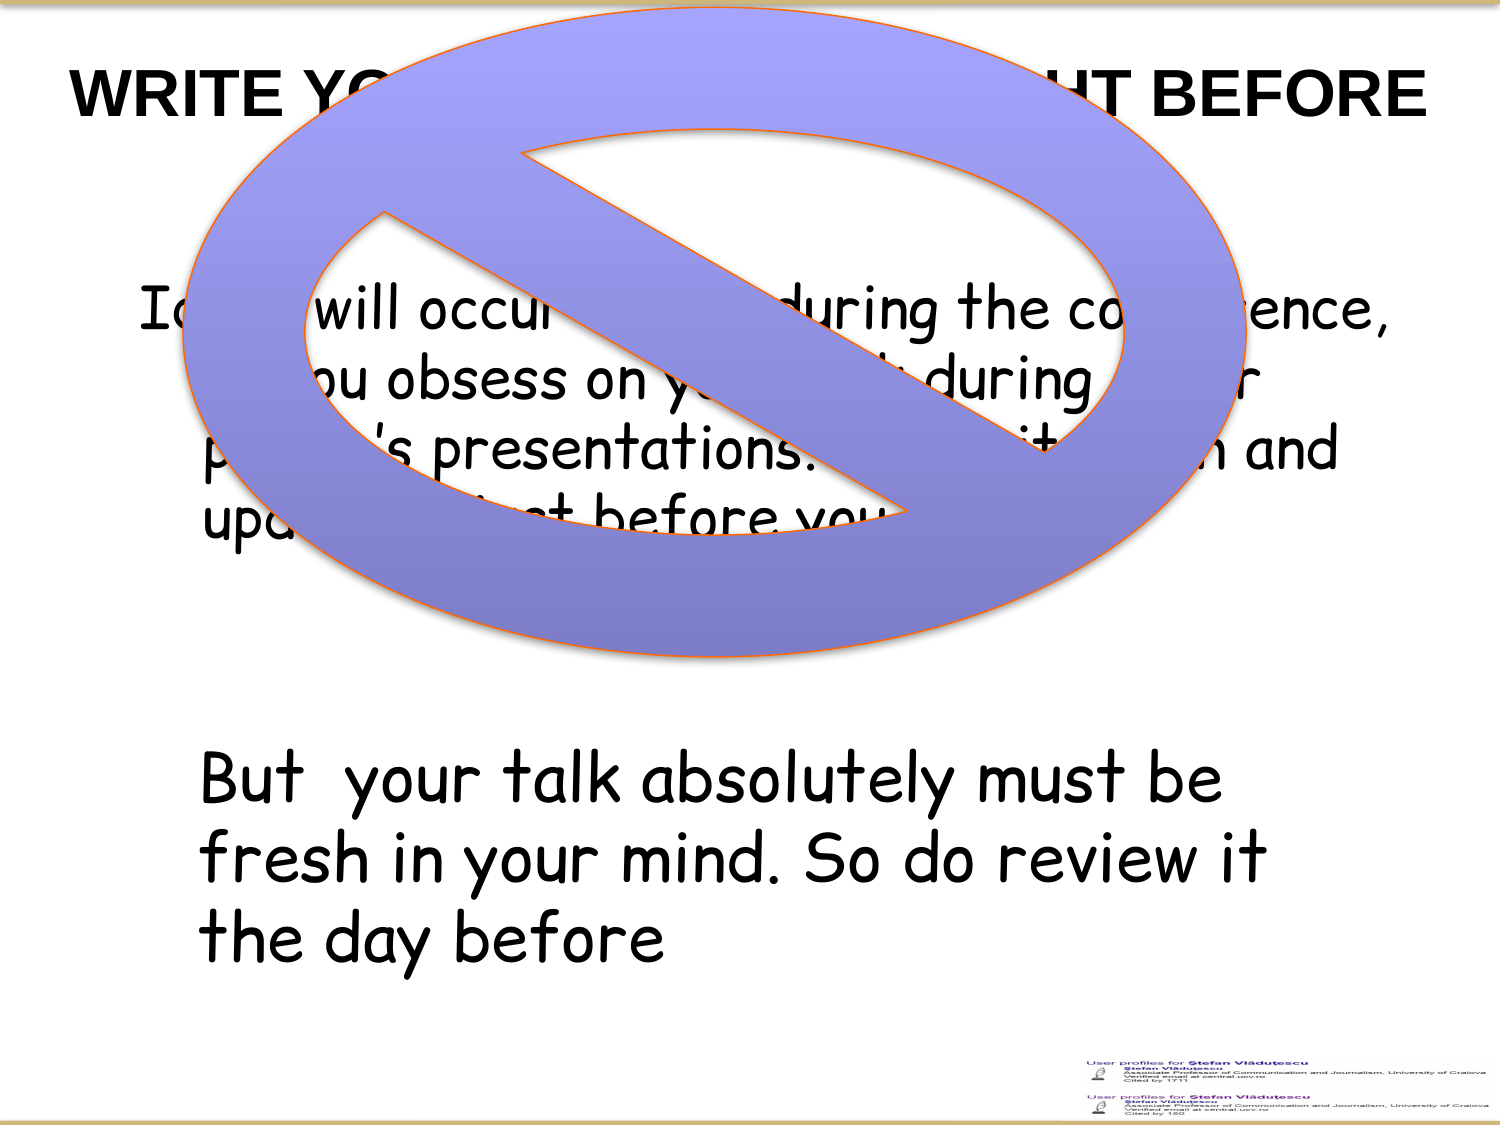

Write your slides the night before
Ideas will occur to you during the conference, as you obsess on your talk during other people’s presentations. Make  it fresh and update it just before you give it

But  your talk absolutely must be fresh in your mind. So do review it the day before